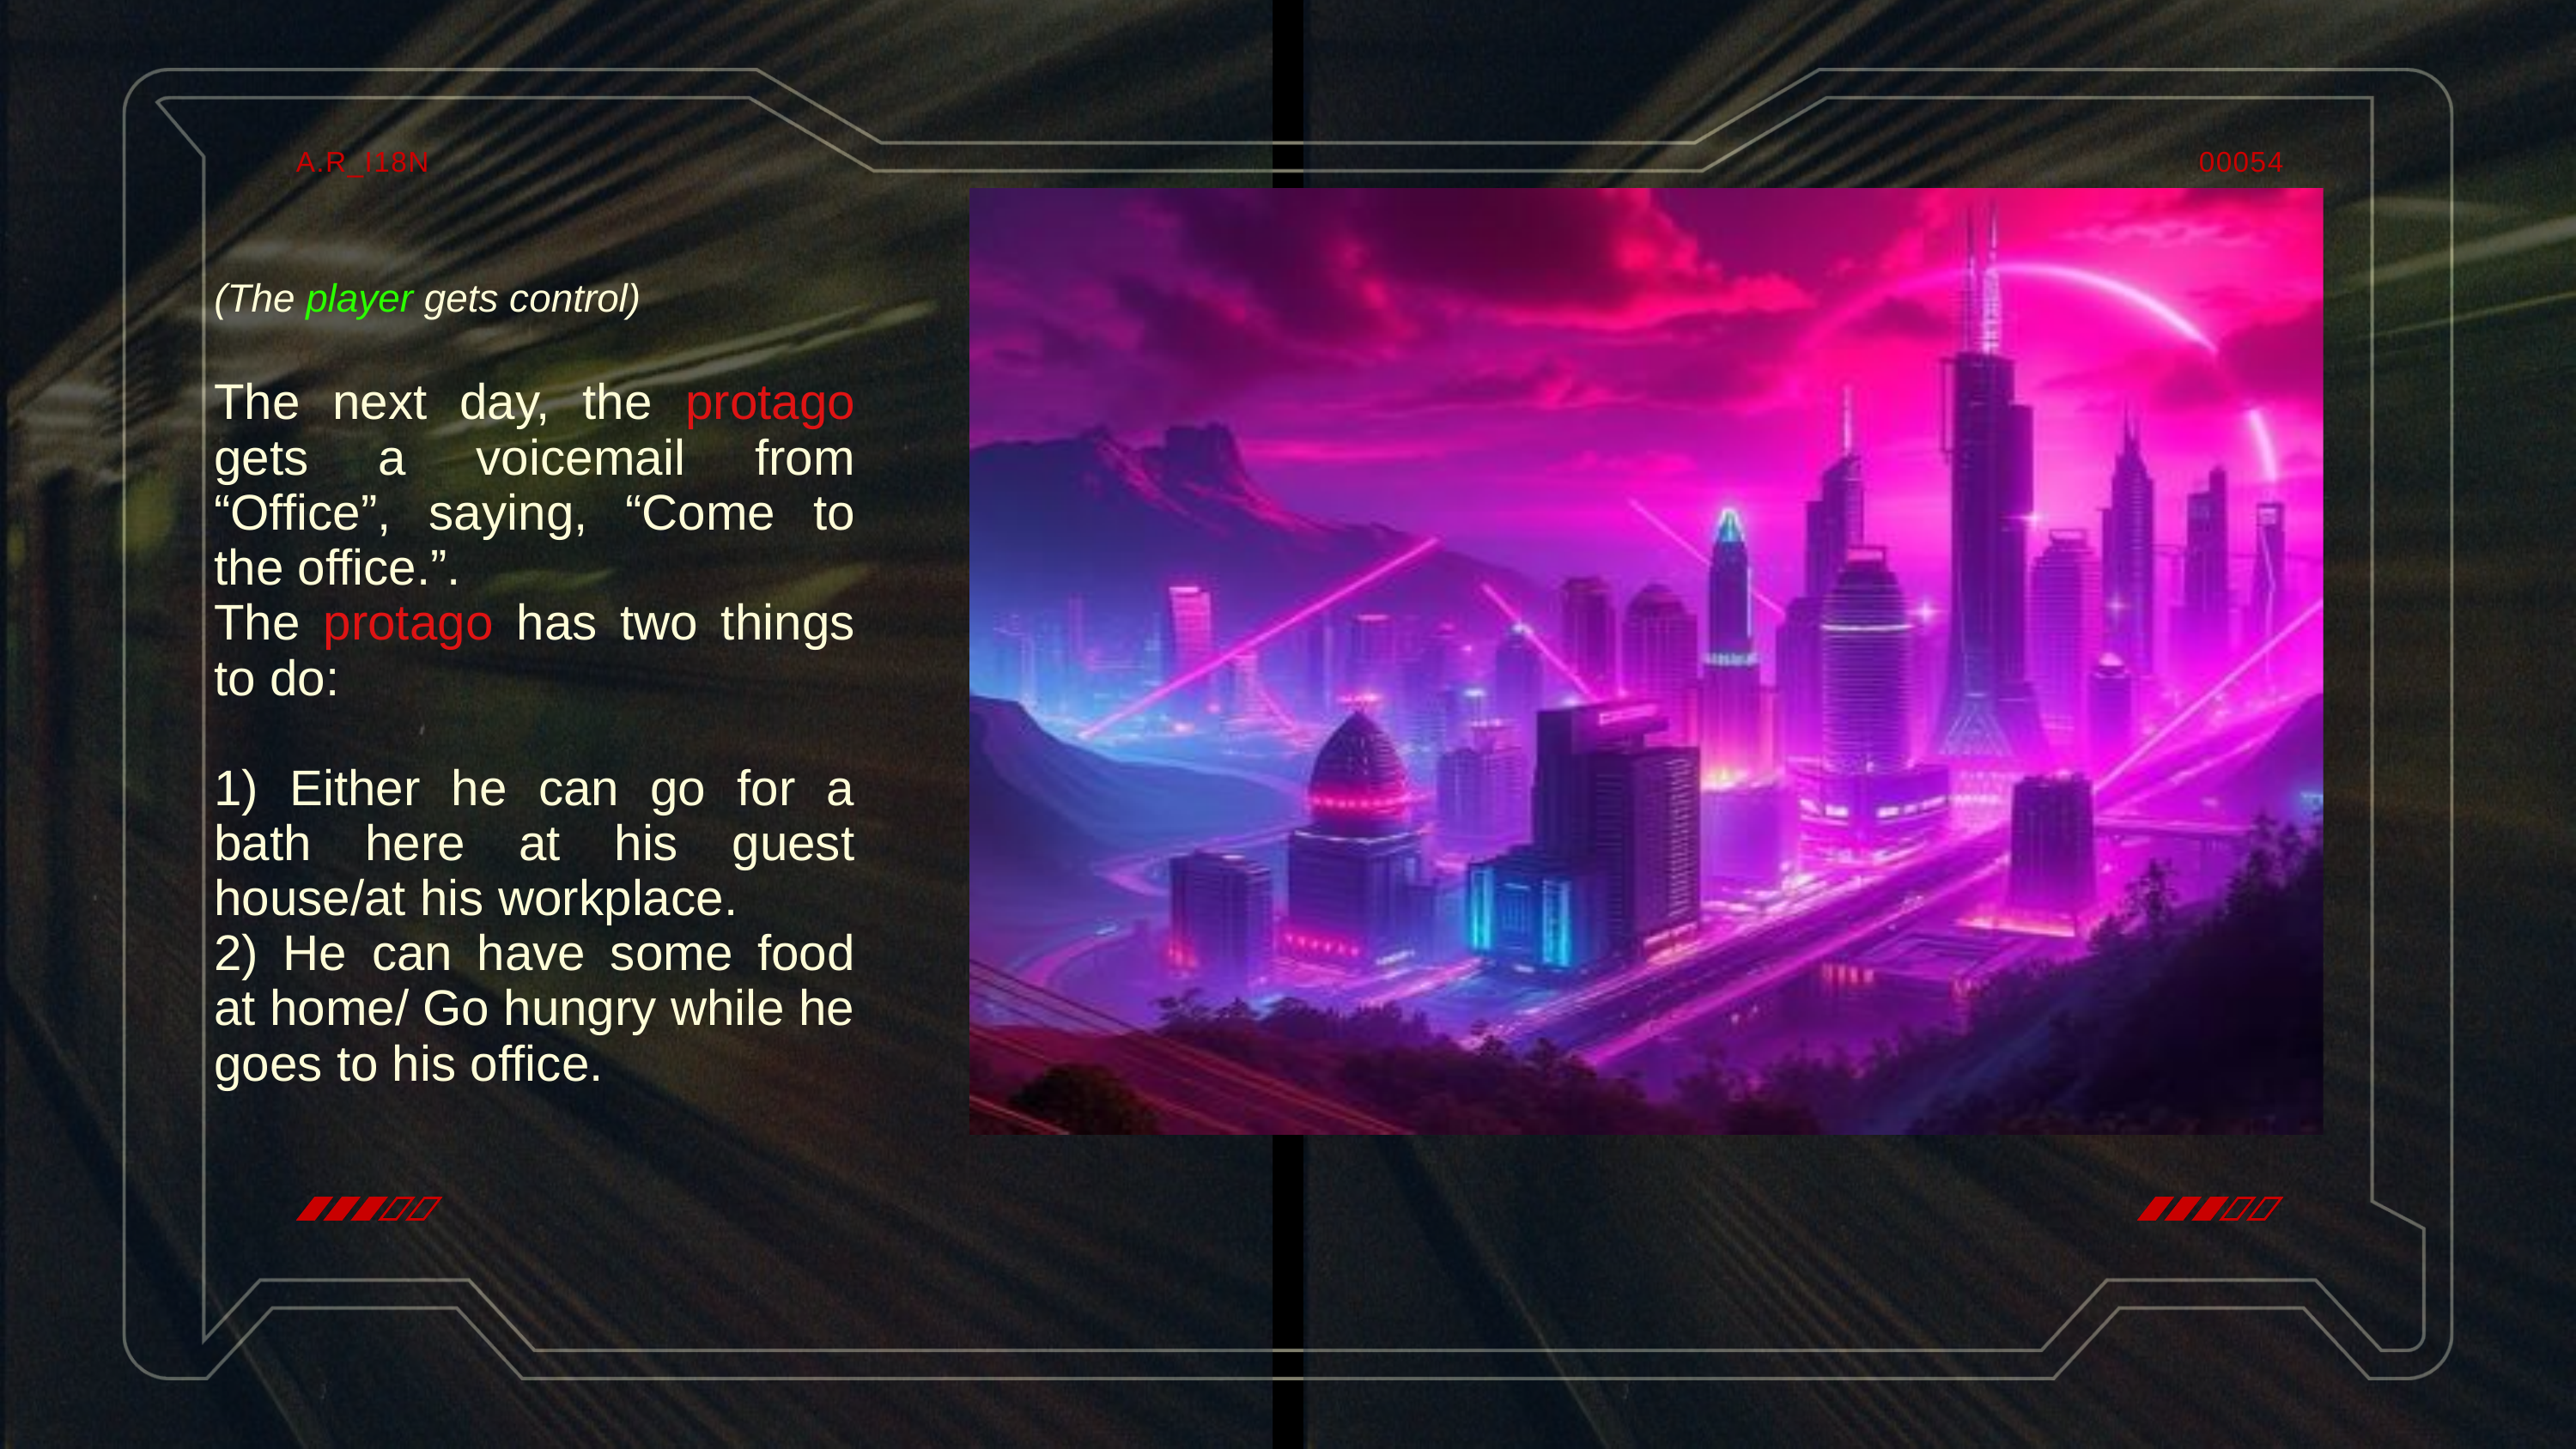

A.R_I18N
00054

(The player gets control)

The next day, the protago gets a voicemail from “Office”, saying, “Come to the office.”.
The protago has two things to do:

1) Either he can go for a bath here at his guest house/at his workplace.
2) He can have some food at home/ Go hungry while he goes to his office.